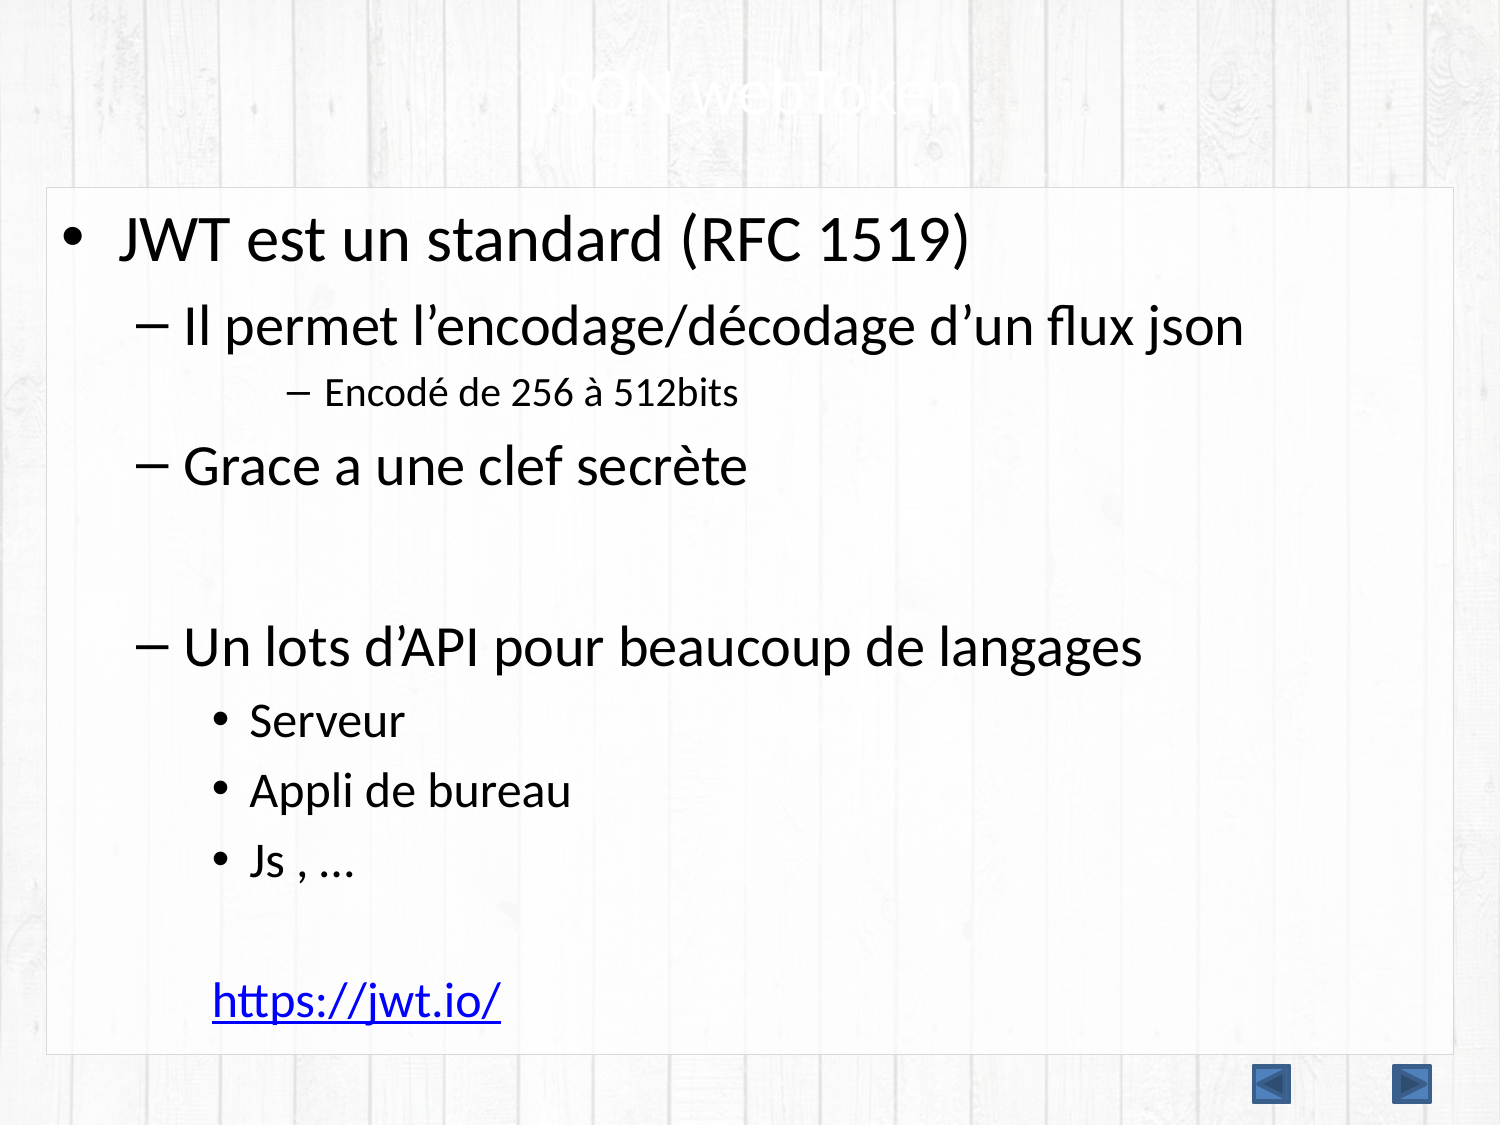

# JSON webToken
JWT est un standard (RFC 1519)
Il permet l’encodage/décodage d’un flux json
Encodé de 256 à 512bits
Grace a une clef secrète

Un lots d’API pour beaucoup de langages
Serveur
Appli de bureau
Js , …

https://jwt.io/